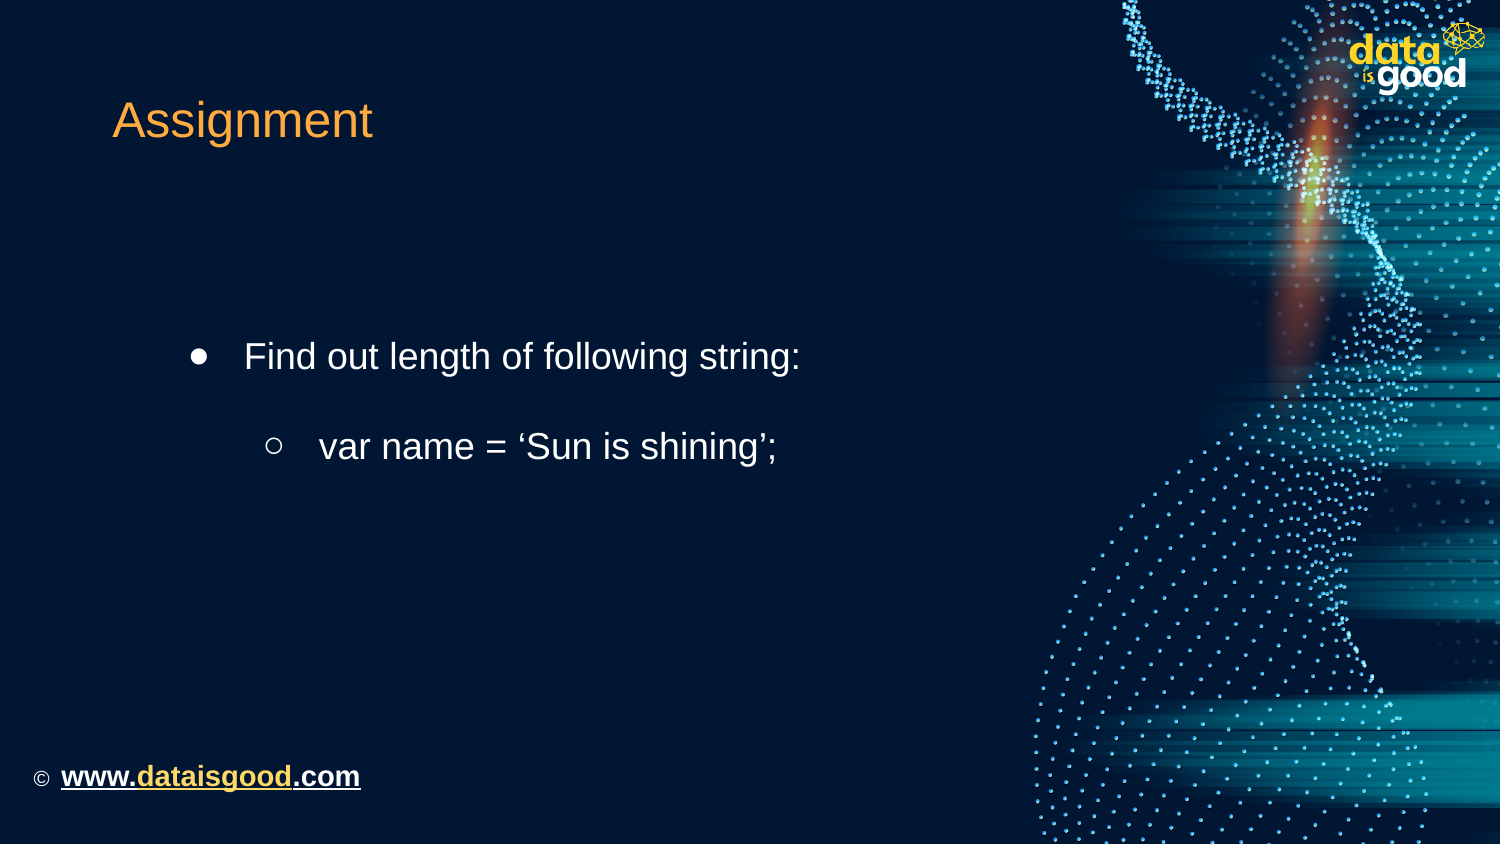

# Assignment
Find out length of following string:
var name = ‘Sun is shining’;